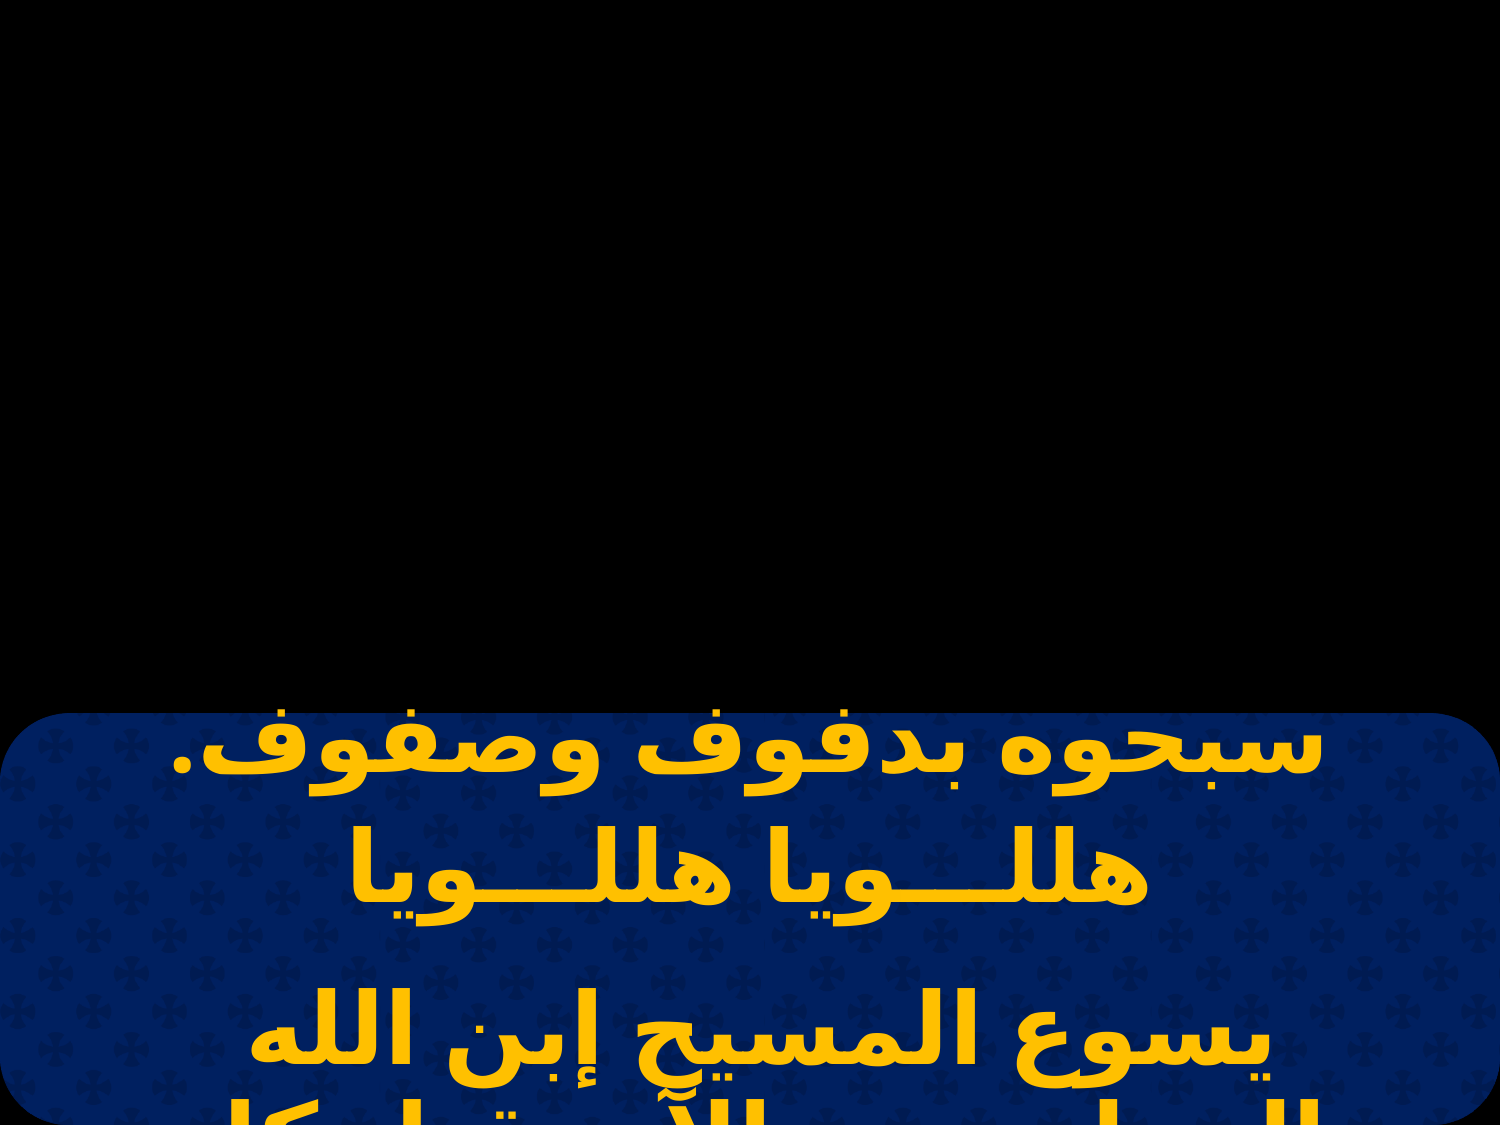

| سبحوه بدفوف وصفوف. هللـــويا هللـــويا |
| --- |
|  |
| يسوع المسيح إبن الله المولود من الآب قبل كل الدهور . |